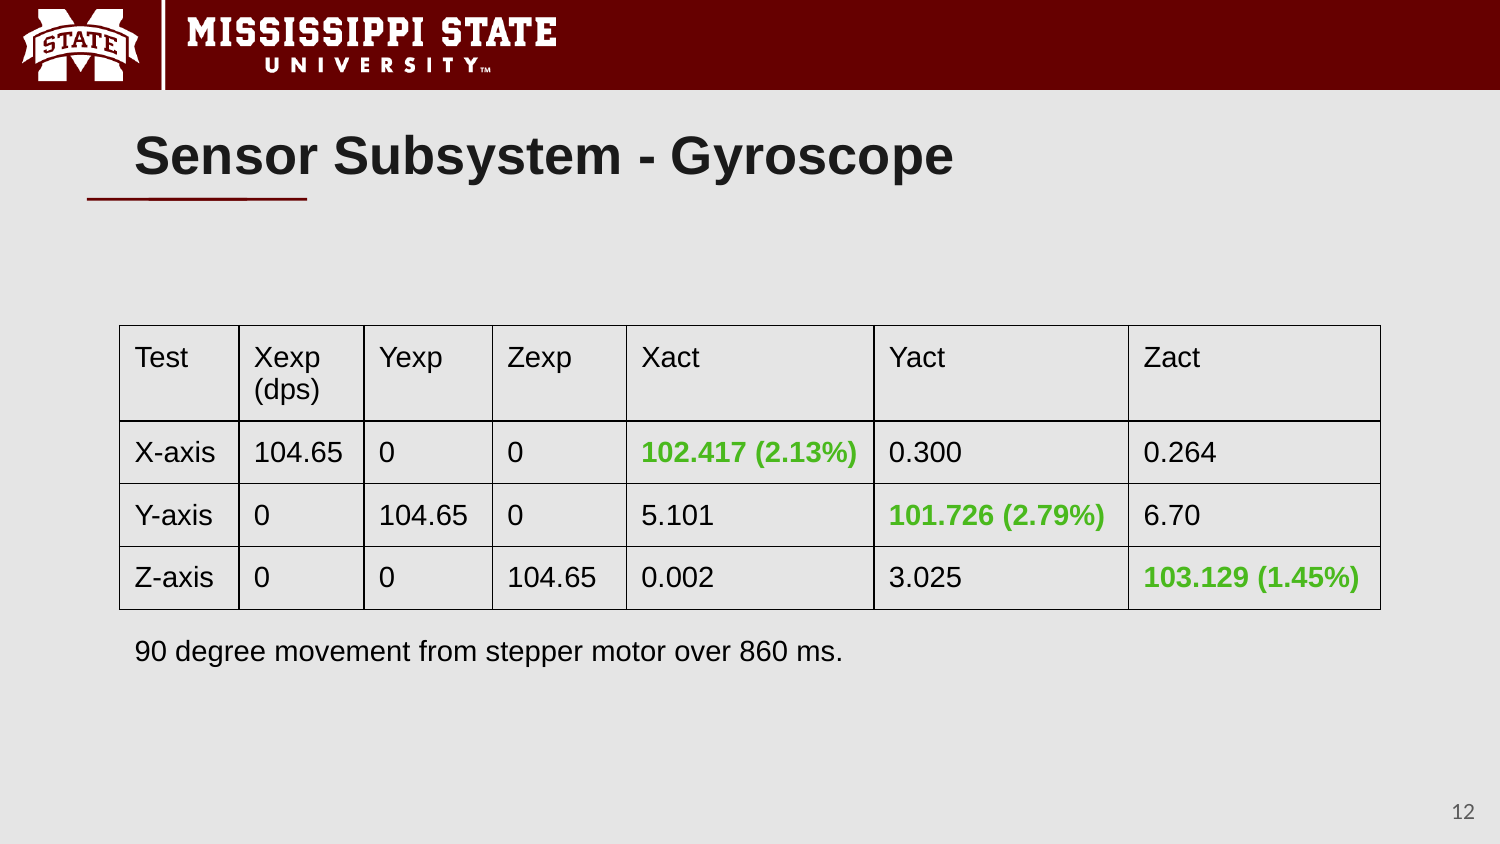

# Sensor Subsystem - Gyroscope
| Test | Xexp (dps) | Yexp | Zexp | Xact | Yact | Zact |
| --- | --- | --- | --- | --- | --- | --- |
| X-axis | 104.65 | 0 | 0 | 102.417 (2.13%) | 0.300 | 0.264 |
| Y-axis | 0 | 104.65 | 0 | 5.101 | 101.726 (2.79%) | 6.70 |
| Z-axis | 0 | 0 | 104.65 | 0.002 | 3.025 | 103.129 (1.45%) |
90 degree movement from stepper motor over 860 ms.
12